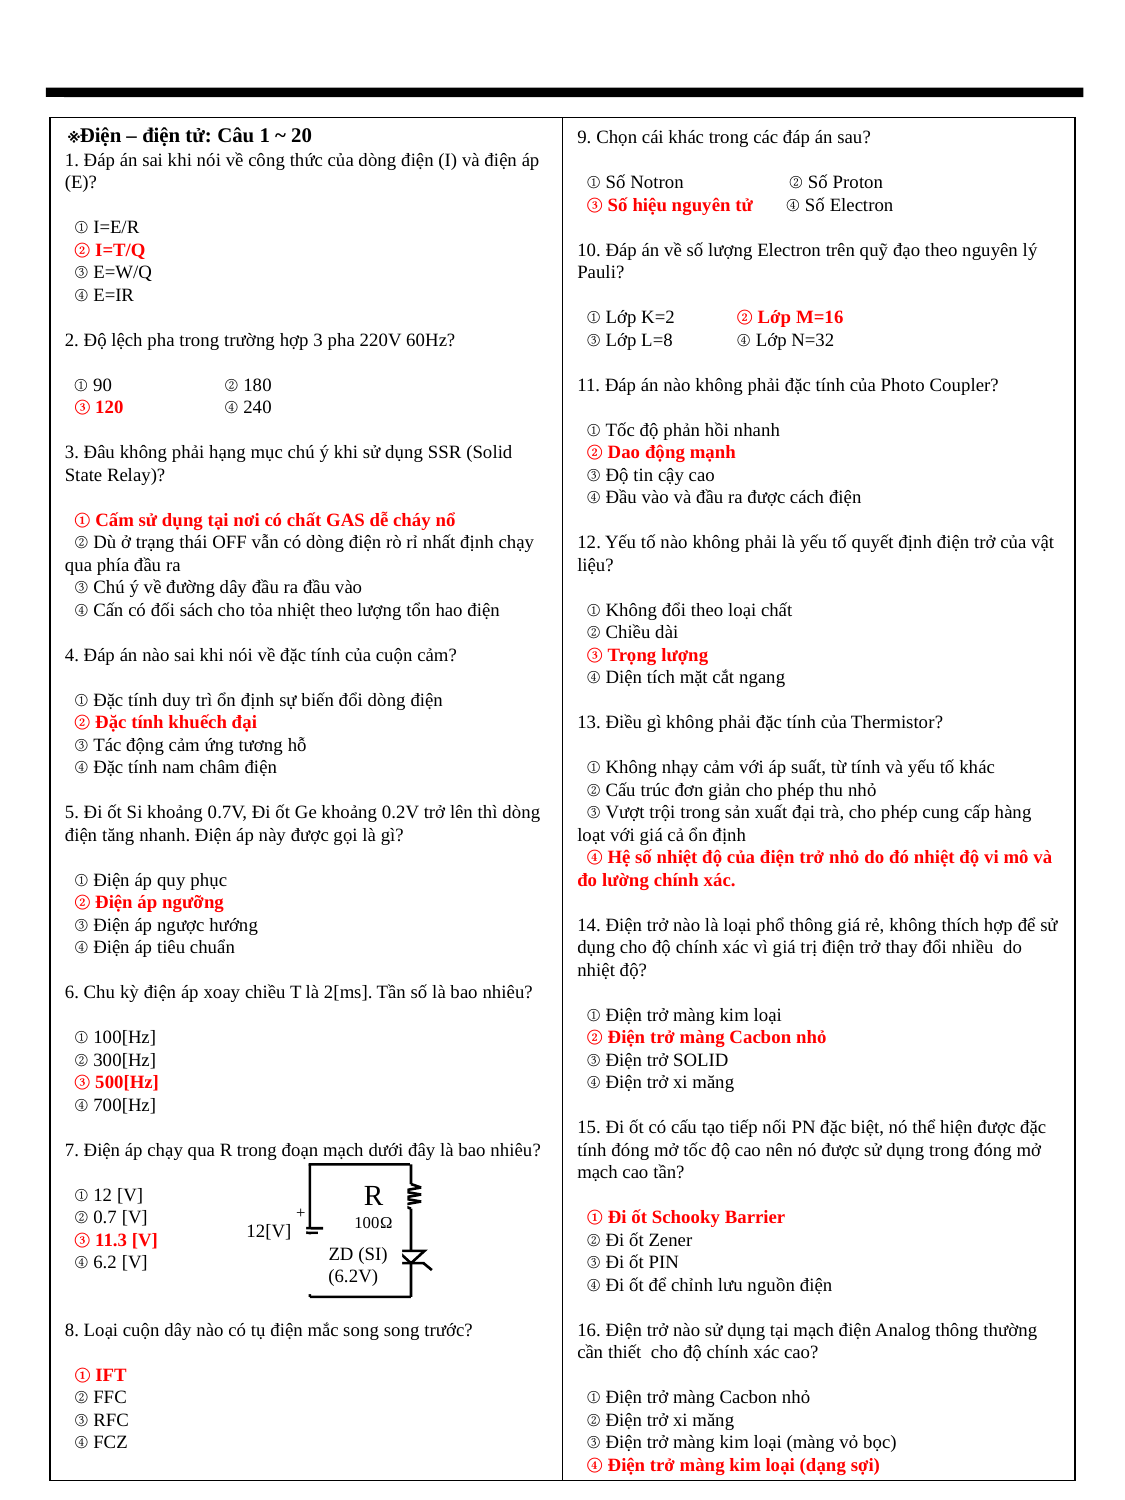

※Điện – điện tử: Câu 1 ~ 20

1. Đáp án sai khi nói về công thức của dòng điện (I) và điện áp (E)?

  ① I=E/R
  ② I=T/Q
  ③ E=W/Q
  ④ E=IR

2. Độ lệch pha trong trường hợp 3 pha 220V 60Hz?

  ① 90	  ② 180
  ③ 120	  ④ 240

3. Đâu không phải hạng mục chú ý khi sử dụng SSR (Solid State Relay)?

  ① Cấm sử dụng tại nơi có chất GAS dễ cháy nổ
  ② Dù ở trạng thái OFF vẫn có dòng điện rò rỉ nhất định chạy qua phía đầu ra
  ③ Chú ý về đường dây đầu ra đầu vào
  ④ Cấn có đối sách cho tỏa nhiệt theo lượng tổn hao điện

4. Đáp án nào sai khi nói về đặc tính của cuộn cảm?

  ① Đặc tính duy trì ổn định sự biến đổi dòng điện
  ② Đặc tính khuếch đại
  ③ Tác động cảm ứng tương hỗ
  ④ Đặc tính nam châm điện

5. Đi ốt Si khoảng 0.7V, Đi ốt Ge khoảng 0.2V trở lên thì dòng điện tăng nhanh. Điện áp này được gọi là gì?

  ① Điện áp quy phục
  ② Điện áp ngưỡng
  ③ Điện áp ngược hướng
  ④ Điện áp tiêu chuẩn

6. Chu kỳ điện áp xoay chiều T là 2[ms]. Tần số là bao nhiêu?

  ① 100[Hz]
  ② 300[Hz]
  ③ 500[Hz]
  ④ 700[Hz]

7. Điện áp chạy qua R trong đoạn mạch dưới đây là bao nhiêu?

  ① 12 [V]
  ② 0.7 [V]
  ③ 11.3 [V]
  ④ 6.2 [V]

8. Loại cuộn dây nào có tụ điện mắc song song trước?

  ① IFT
  ② FFC
  ③ RFC
  ④ FCZ
9. Chọn cái khác trong các đáp án sau?

  ① Số Notron	             ② Số Proton
  ③ Số hiệu nguyên tử       ④ Số Electron

10. Đáp án về số lượng Electron trên quỹ đạo theo nguyên lý Pauli?

  ① Lớp K=2	  ② Lớp M=16
  ③ Lớp L=8	  ④ Lớp N=32

11. Đáp án nào không phải đặc tính của Photo Coupler?

  ① Tốc độ phản hồi nhanh
  ② Dao động mạnh
  ③ Độ tin cậy cao
  ④ Đầu vào và đầu ra được cách điện

12. Yếu tố nào không phải là yếu tố quyết định điện trở của vật liệu?

  ① Không đổi theo loại chất
  ② Chiều dài
  ③ Trọng lượng
  ④ Diện tích mặt cắt ngang

13. Điều gì không phải đặc tính của Thermistor?

  ① Không nhạy cảm với áp suất, từ tính và yếu tố khác
  ② Cấu trúc đơn giản cho phép thu nhỏ
  ③ Vượt trội trong sản xuất đại trà, cho phép cung cấp hàng loạt với giá cả ổn định
  ④ Hệ số nhiệt độ của điện trở nhỏ do đó nhiệt độ vi mô và đo lường chính xác.

14. Điện trở nào là loại phổ thông giá rẻ, không thích hợp để sử dụng cho độ chính xác vì giá trị điện trở thay đổi nhiều  do nhiệt độ?

  ① Điện trở màng kim loại
  ② Điện trở màng Cacbon nhỏ
  ③ Điện trở SOLID
  ④ Điện trở xi măng

15. Đi ốt có cấu tạo tiếp nối PN đặc biệt, nó thể hiện được đặc tính đóng mở tốc độ cao nên nó được sử dụng trong đóng mở mạch cao tần?

  ① Đi ốt Schooky Barrier
  ② Đi ốt Zener
  ③ Đi ốt PIN
  ④ Đi ốt để chỉnh lưu nguồn điện

16. Điện trở nào sử dụng tại mạch điện Analog thông thường cần thiết  cho độ chính xác cao?

  ① Điện trở màng Cacbon nhỏ
  ② Điện trở xi măng
  ③ Điện trở màng kim loại (màng vỏ bọc)
  ④ Điện trở màng kim loại (dạng sợi)

R
100Ω

12[V]

  ZD (SI)
(6.2V)

+